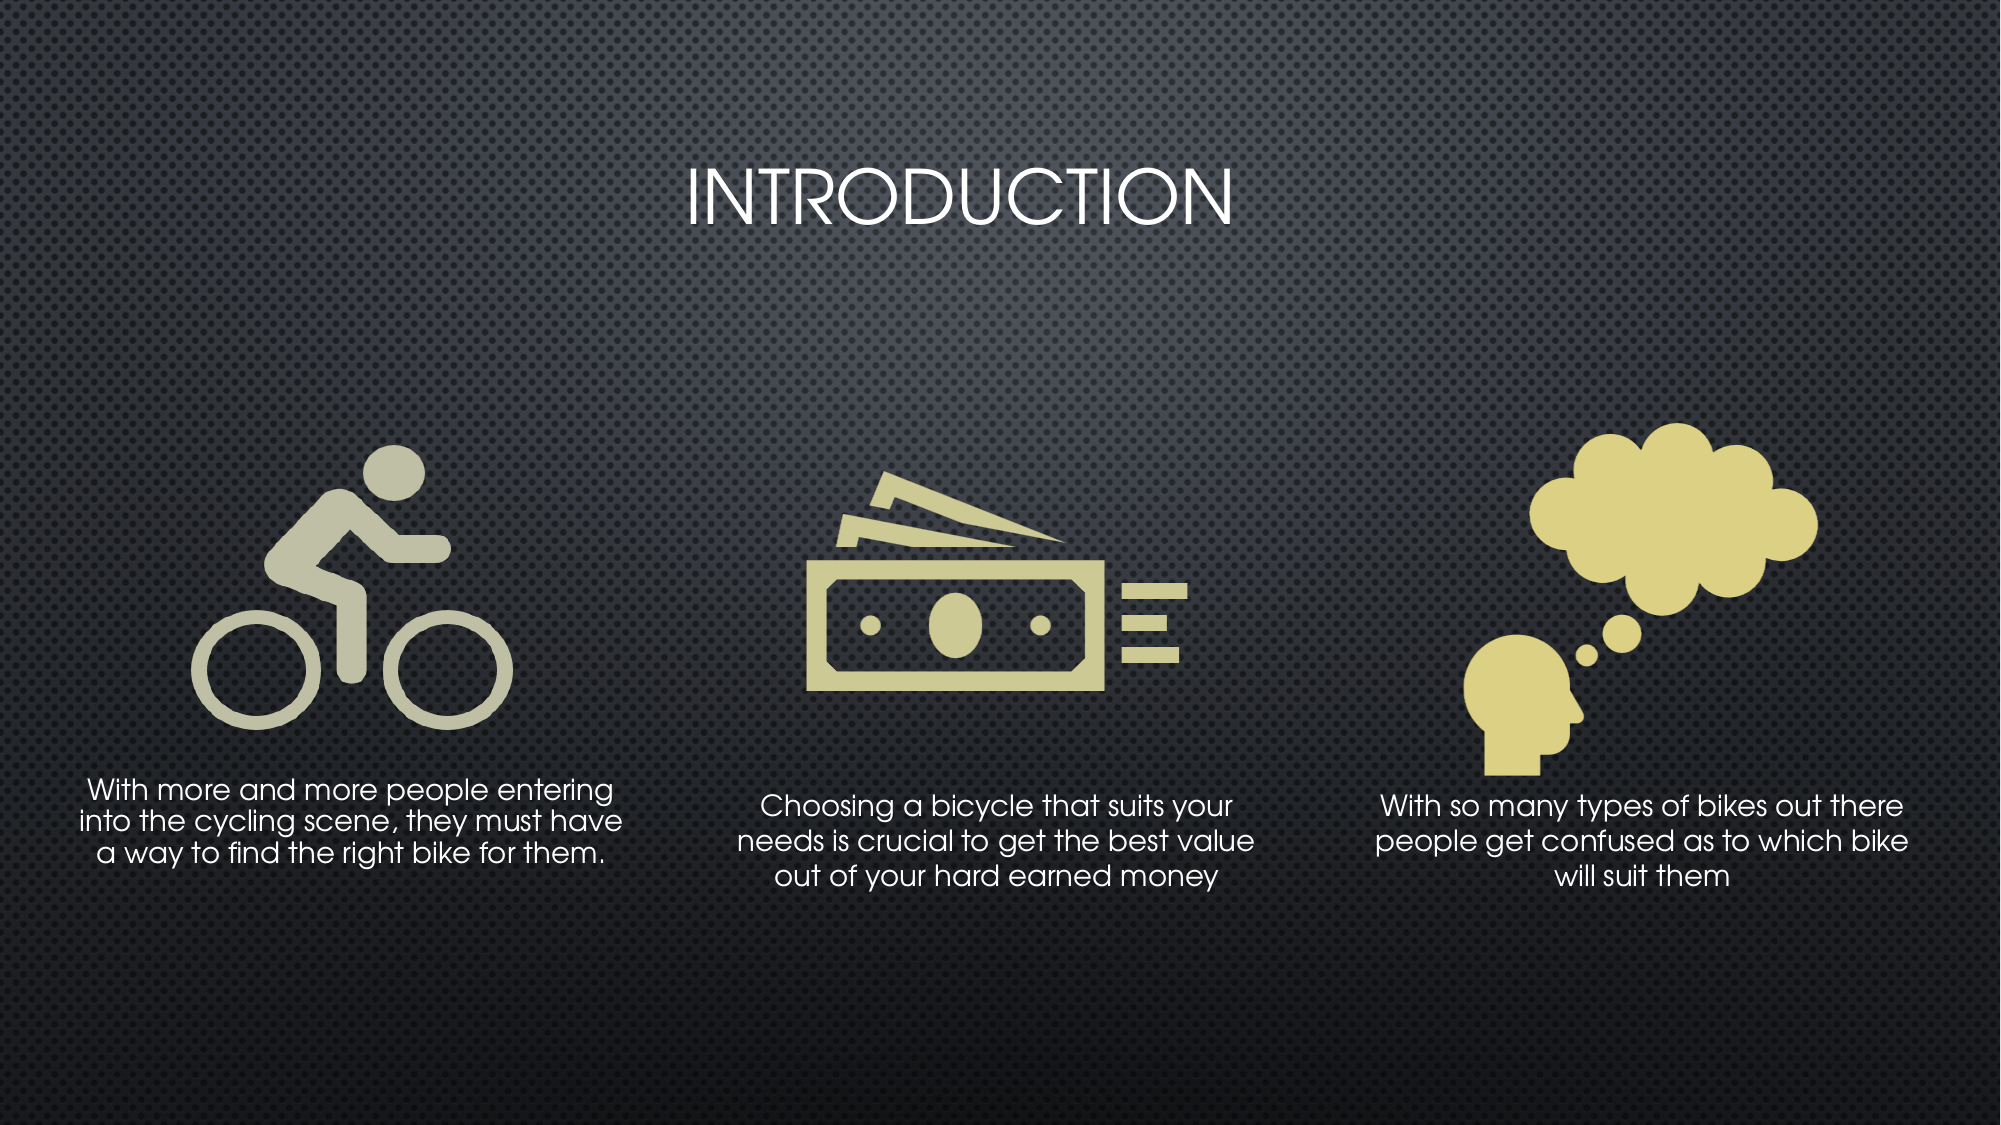

# INTRODUCTION
With more and more people entering into the cycling scene, they must have a way to find the right bike for them.
Choosing a bicycle that suits your needs is crucial to get the best value out of your hard earned money
With so many types of bikes out there people get confused as to which bike will suit them